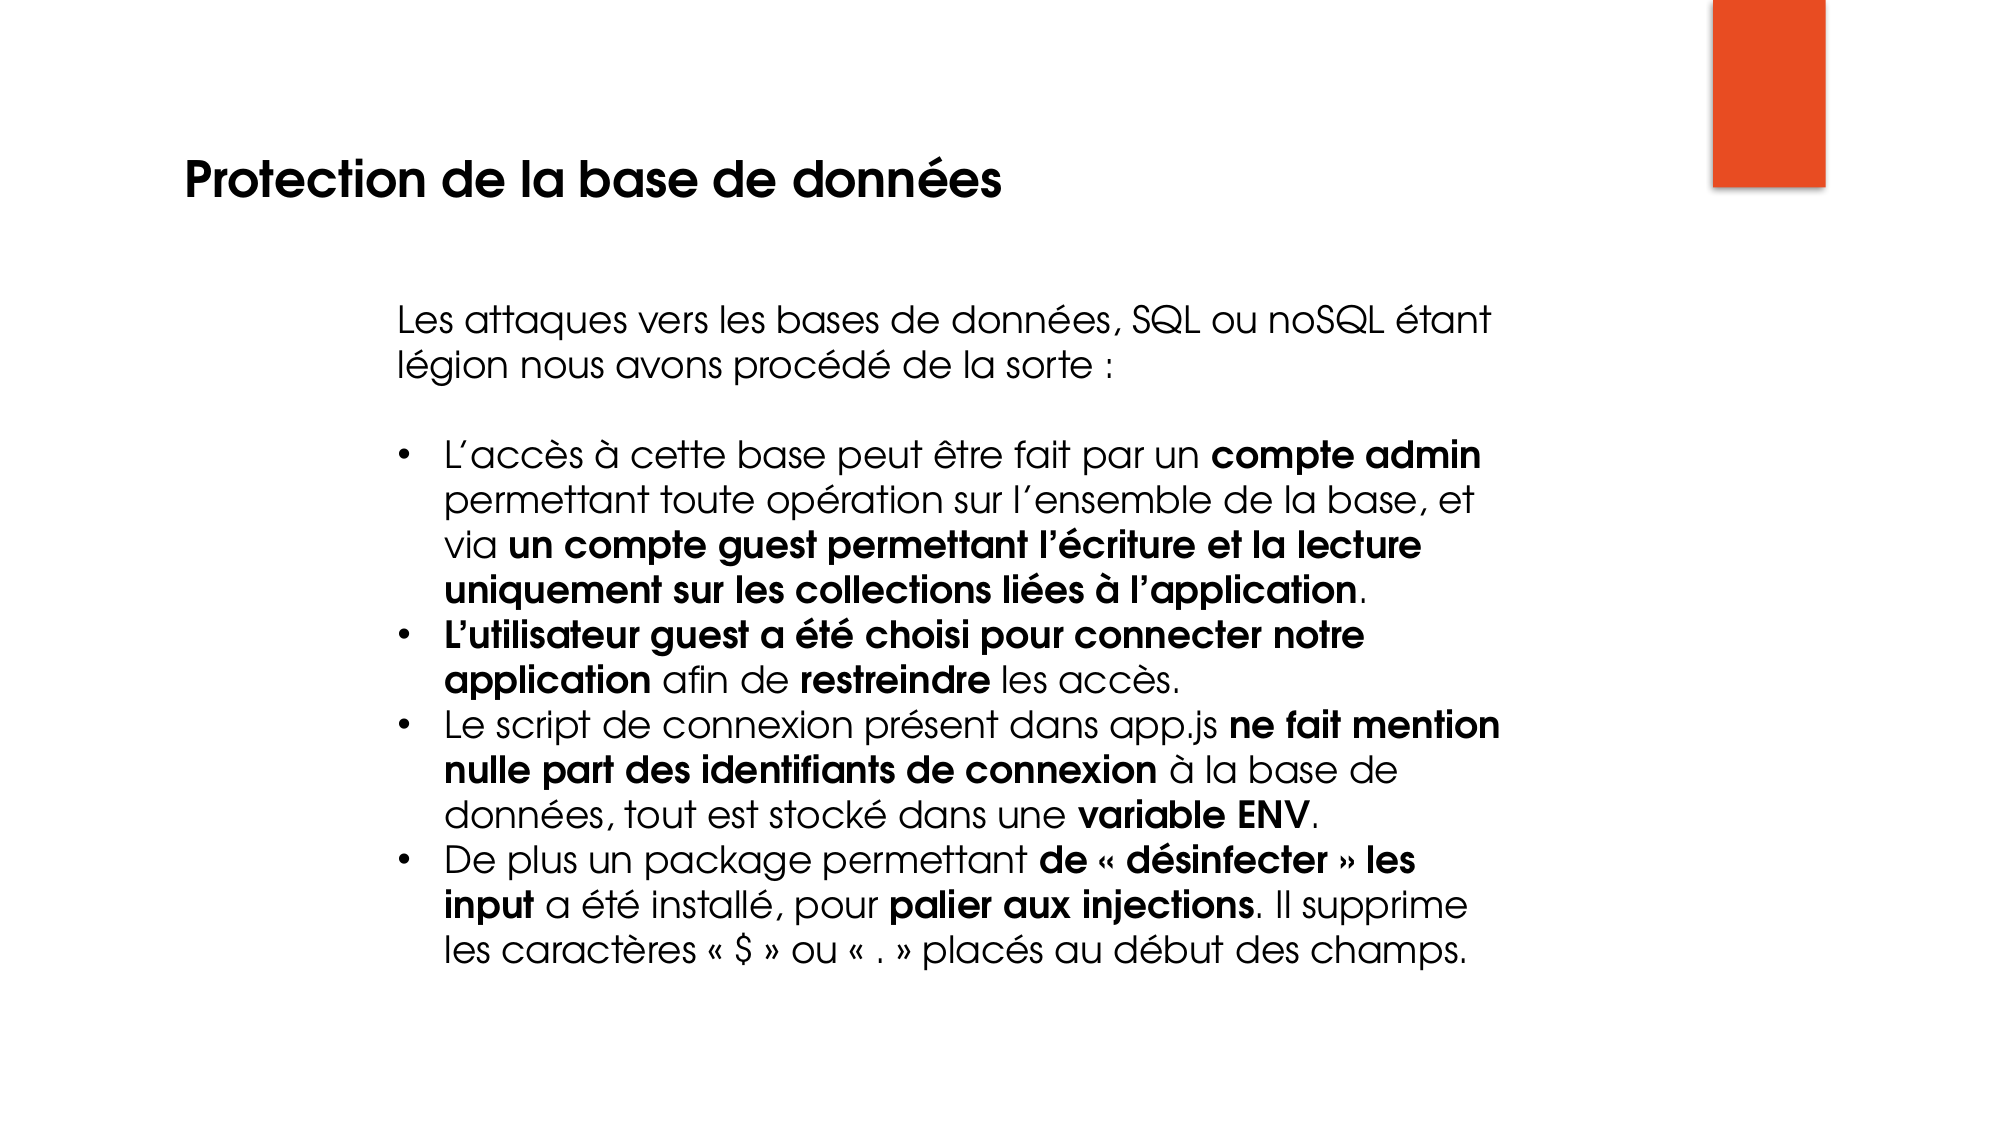

Protection de la base de données
Les attaques vers les bases de données, SQL ou noSQL étant légion nous avons procédé de la sorte :

L’accès à cette base peut être fait par un compte admin permettant toute opération sur l’ensemble de la base, et via un compte guest permettant l’écriture et la lecture uniquement sur les collections liées à l’application.
L’utilisateur guest a été choisi pour connecter notre application afin de restreindre les accès.
Le script de connexion présent dans app.js ne fait mention nulle part des identifiants de connexion à la base de données, tout est stocké dans une variable ENV.
De plus un package permettant de « désinfecter » les input a été installé, pour palier aux injections. Il supprime les caractères « $ » ou « . » placés au début des champs.